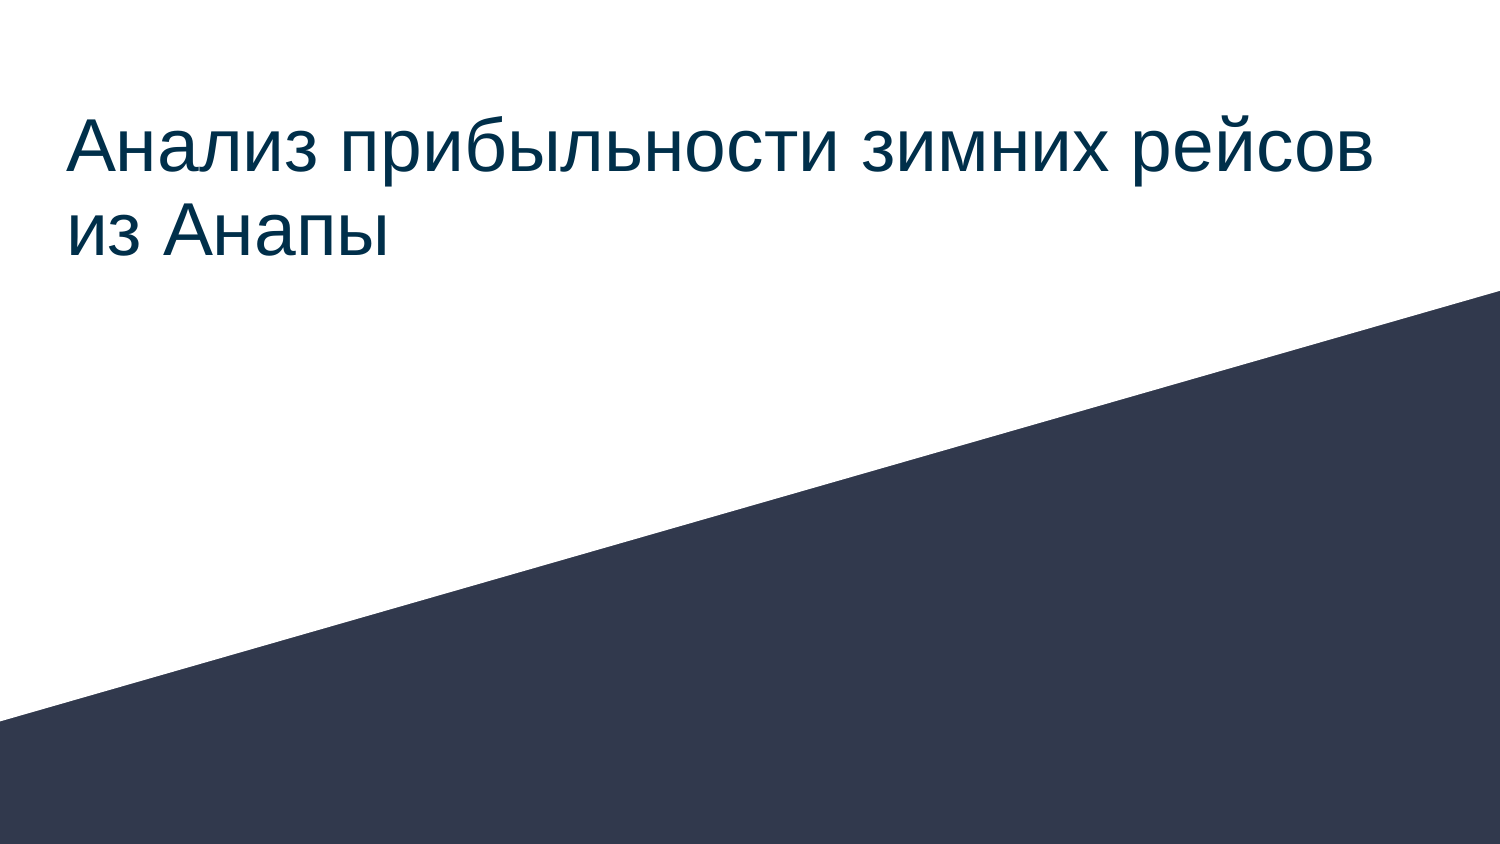

# Анализ прибыльности зимних рейсов из Анапы